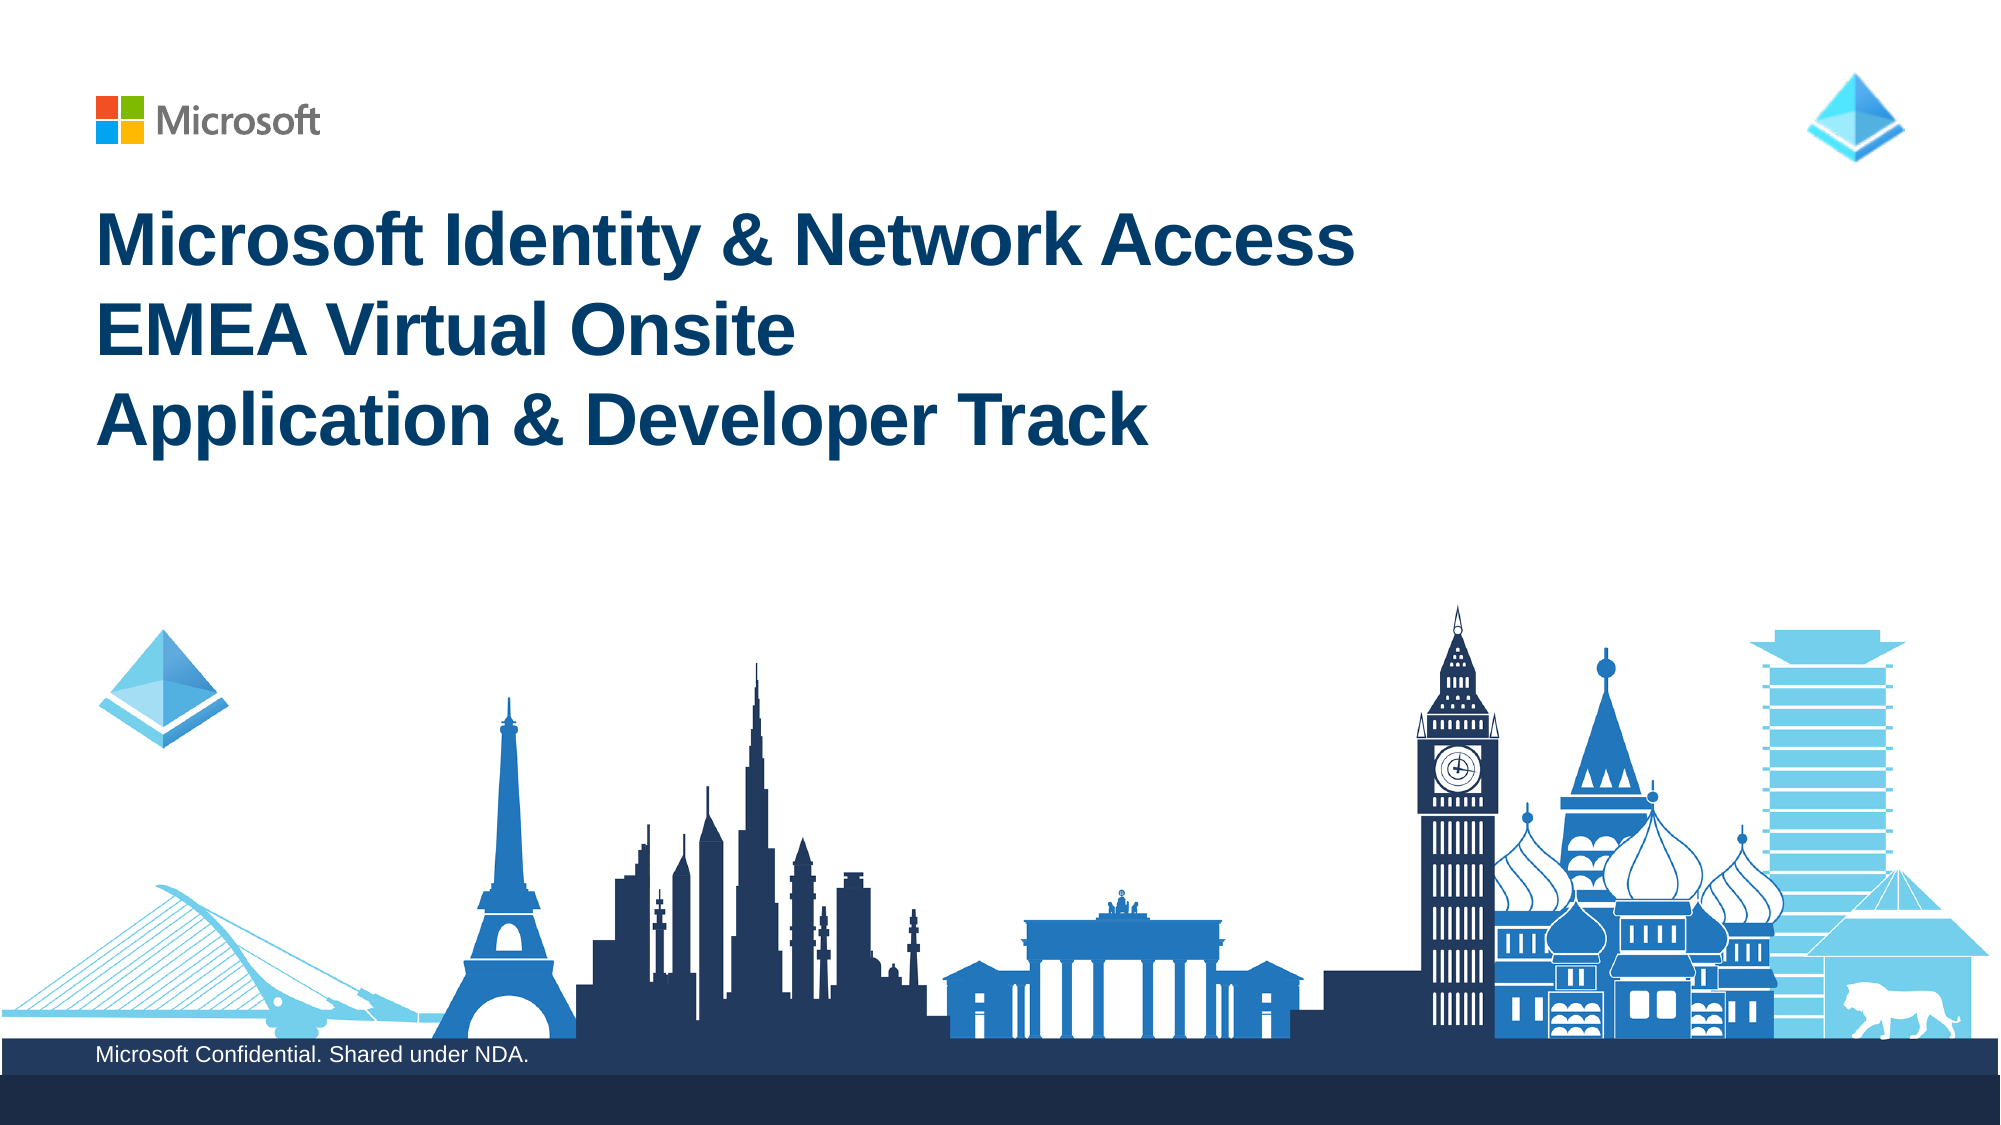

Microsoft Identity & Network Access
EMEA Virtual Onsite
Application & Developer Track